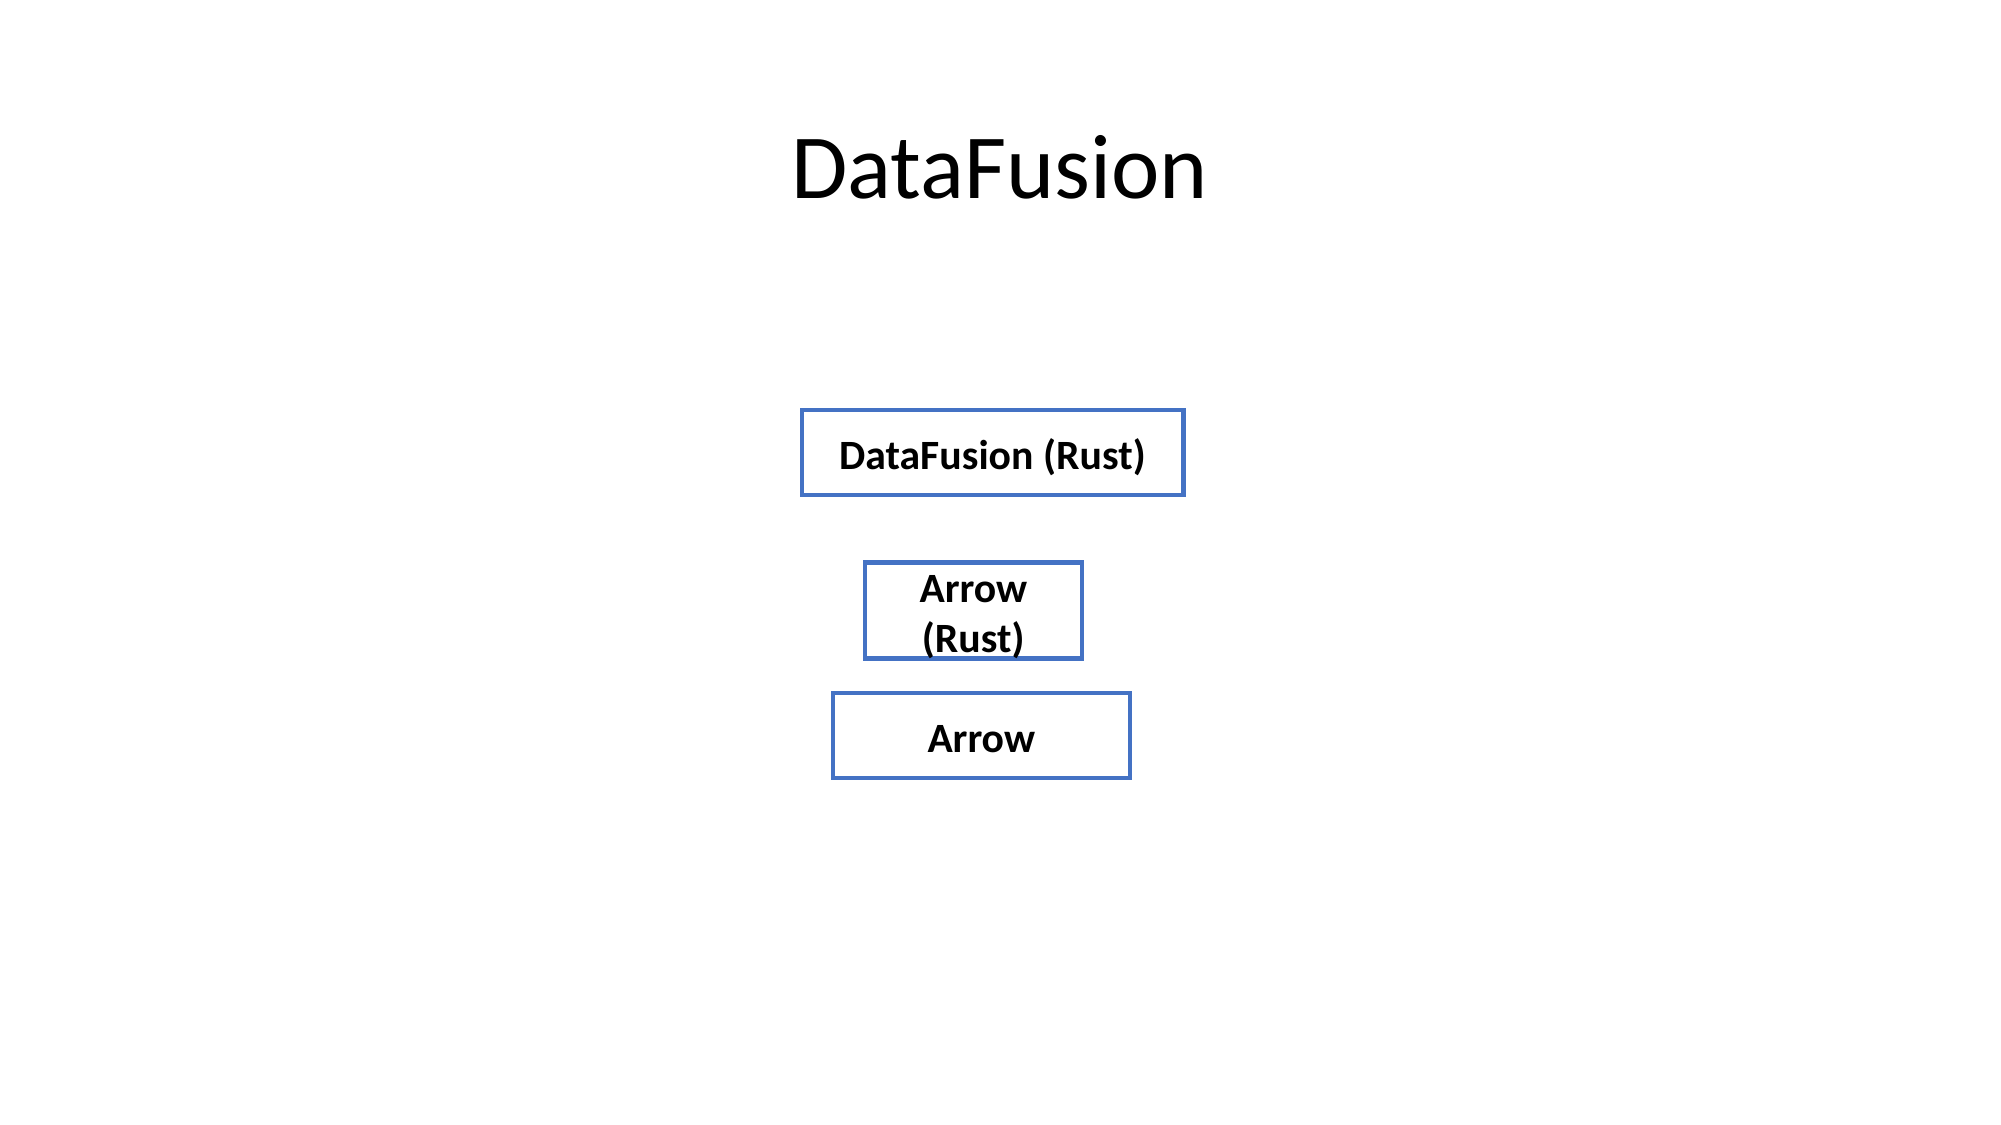

# DataFusion
DataFusion (Rust)
Arrow (Rust)
Arrow